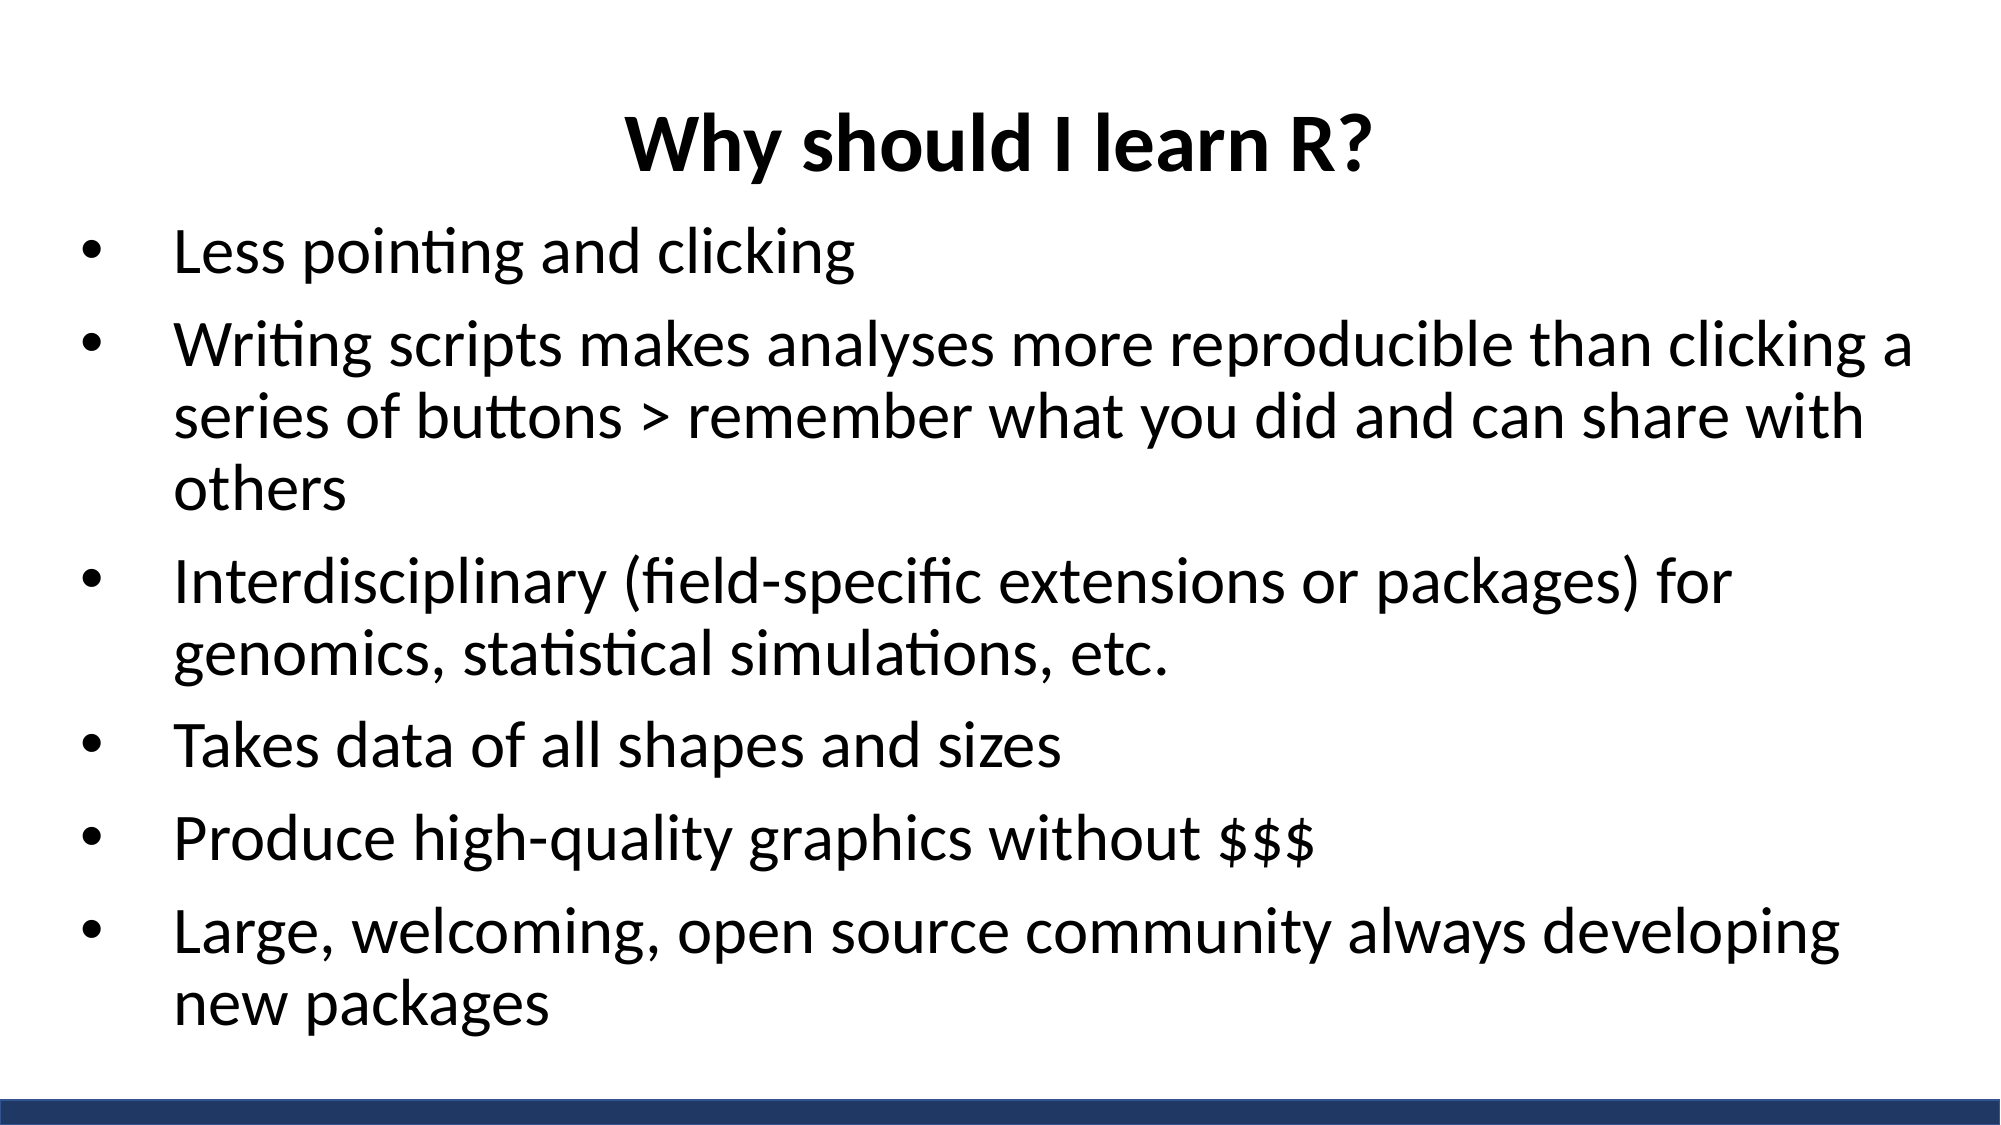

Why should I learn R?
Less pointing and clicking
Writing scripts makes analyses more reproducible than clicking a series of buttons > remember what you did and can share with others
Interdisciplinary (field-specific extensions or packages) for genomics, statistical simulations, etc.
Takes data of all shapes and sizes
Produce high-quality graphics without $$$
Large, welcoming, open source community always developing new packages